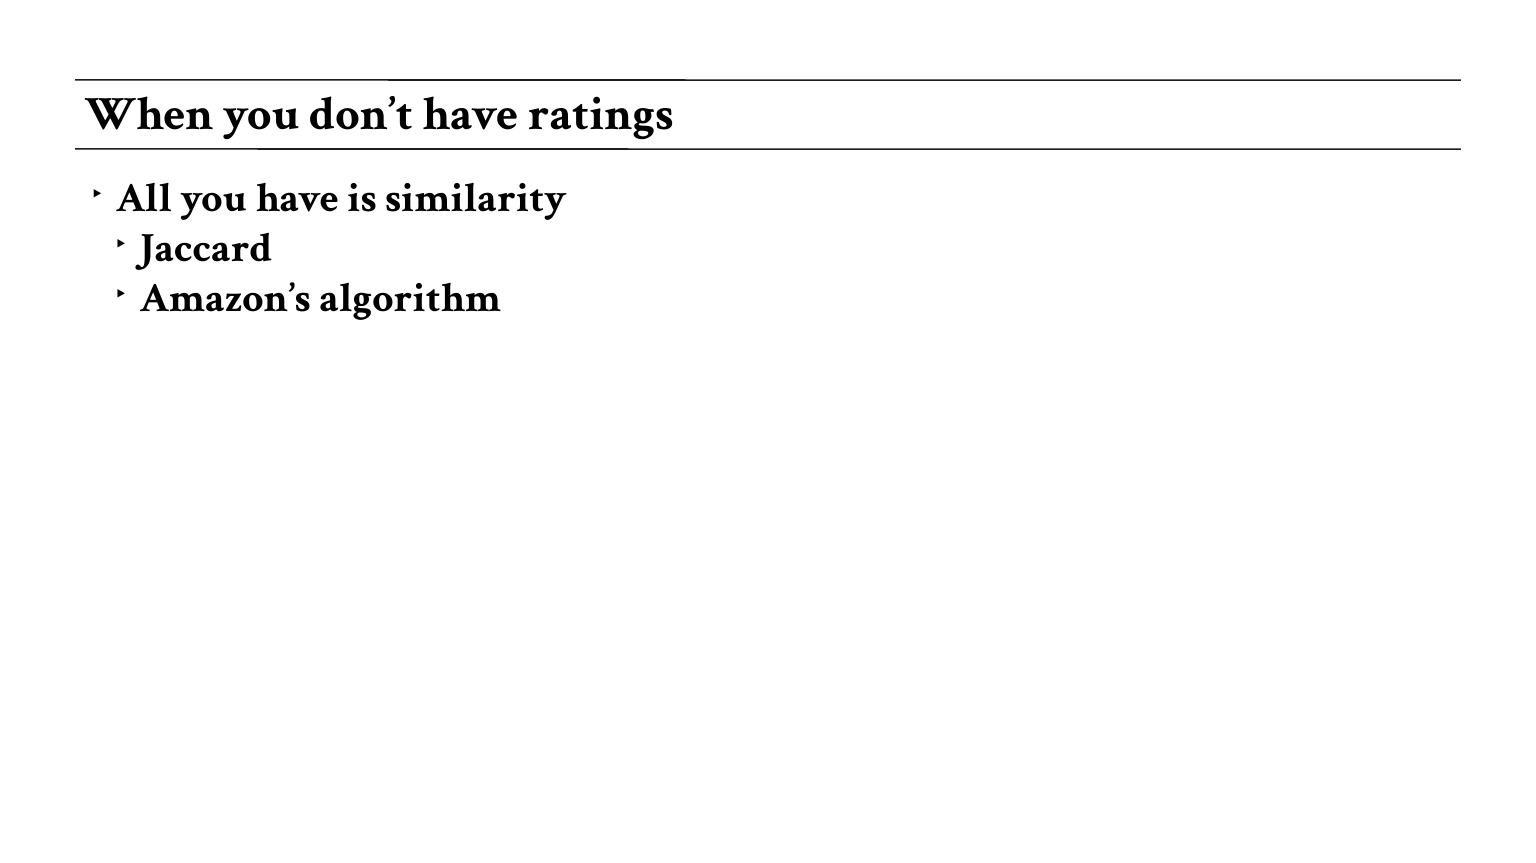

# When you don’t have ratings
All you have is similarity
Jaccard
Amazon’s algorithm